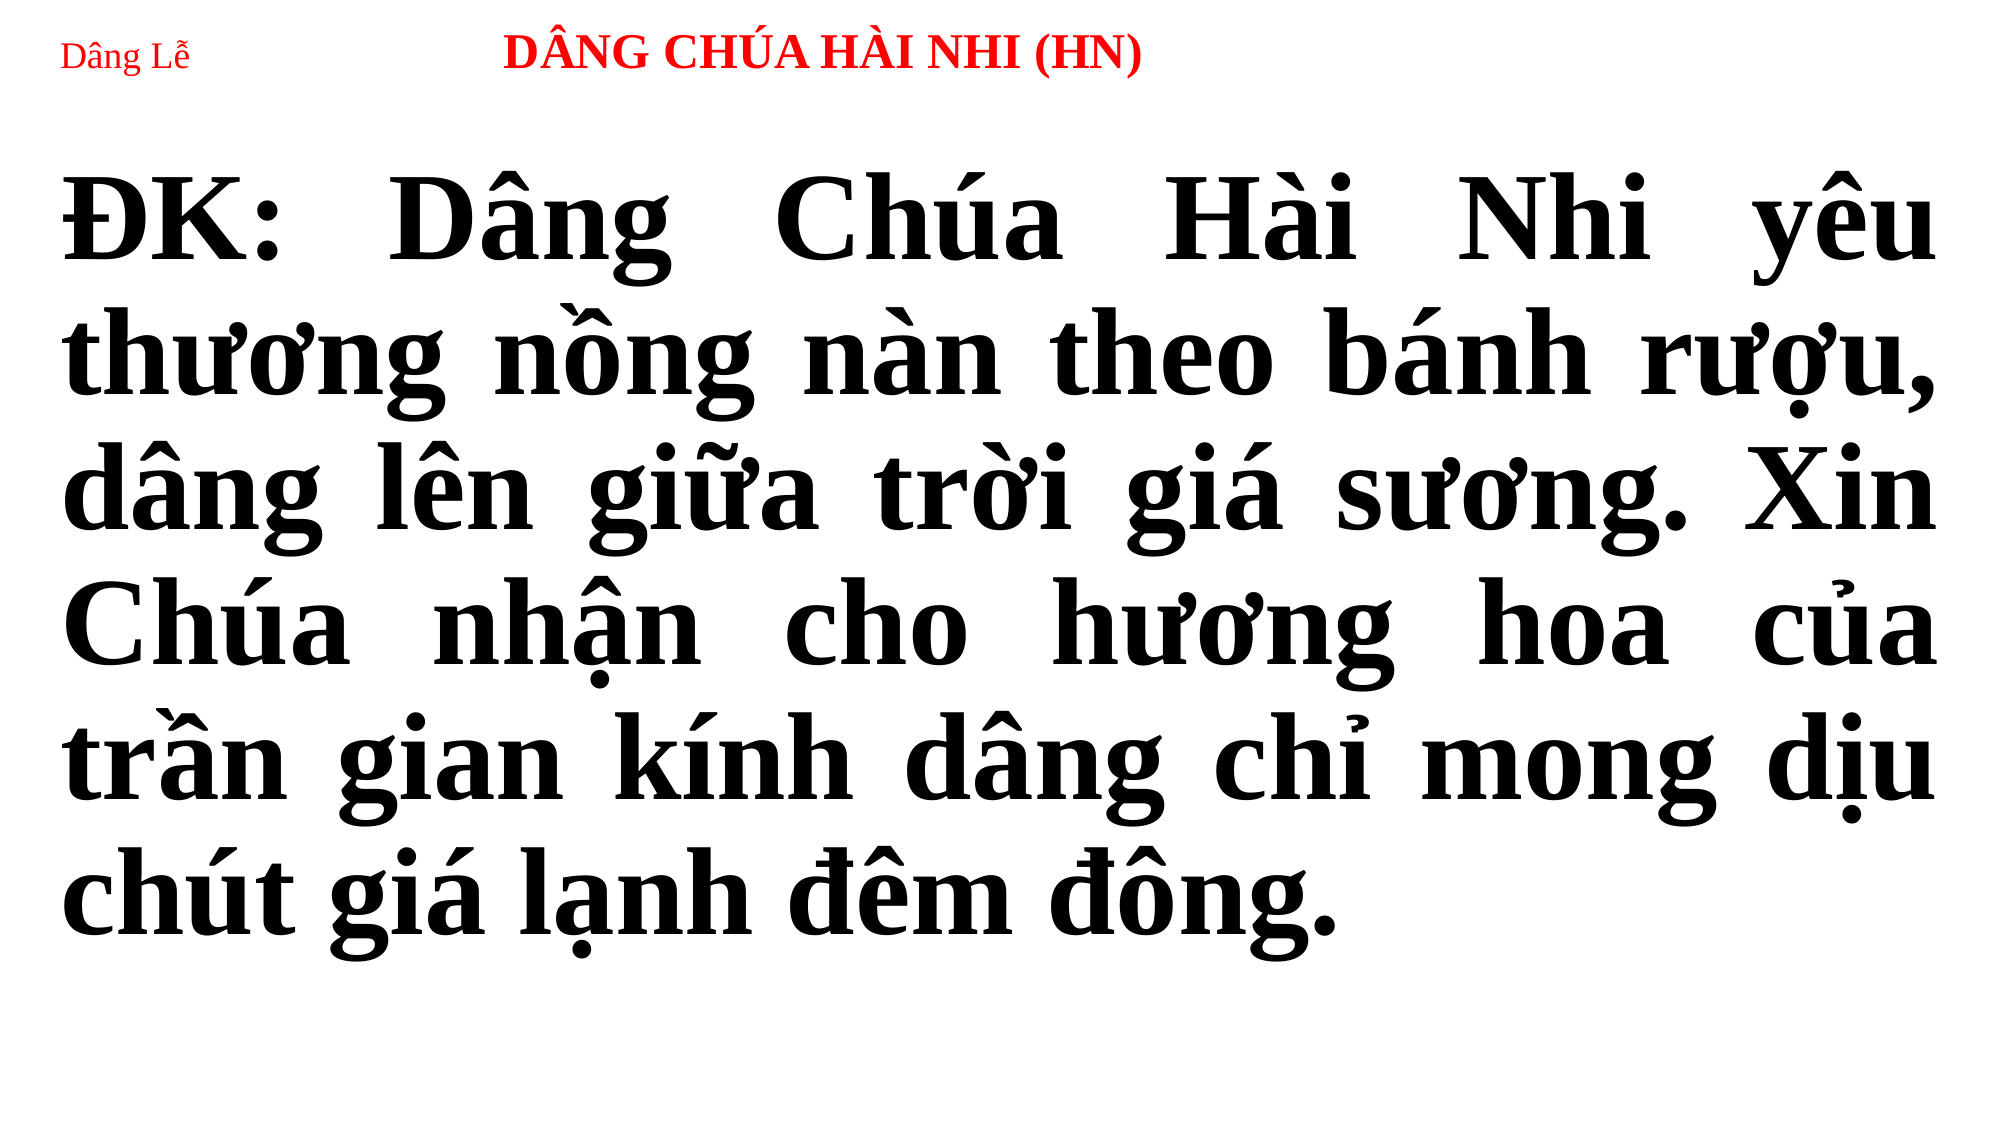

# Dâng Lễ                                 DÂNG CHÚA HÀI NHI (HN)
ĐK: Dâng Chúa Hài Nhi yêu thương nồng nàn theo bánh rượu, dâng lên giữa trời giá sương. Xin Chúa nhận cho hương hoa của trần gian kính dâng chỉ mong dịu chút giá lạnh đêm đông.